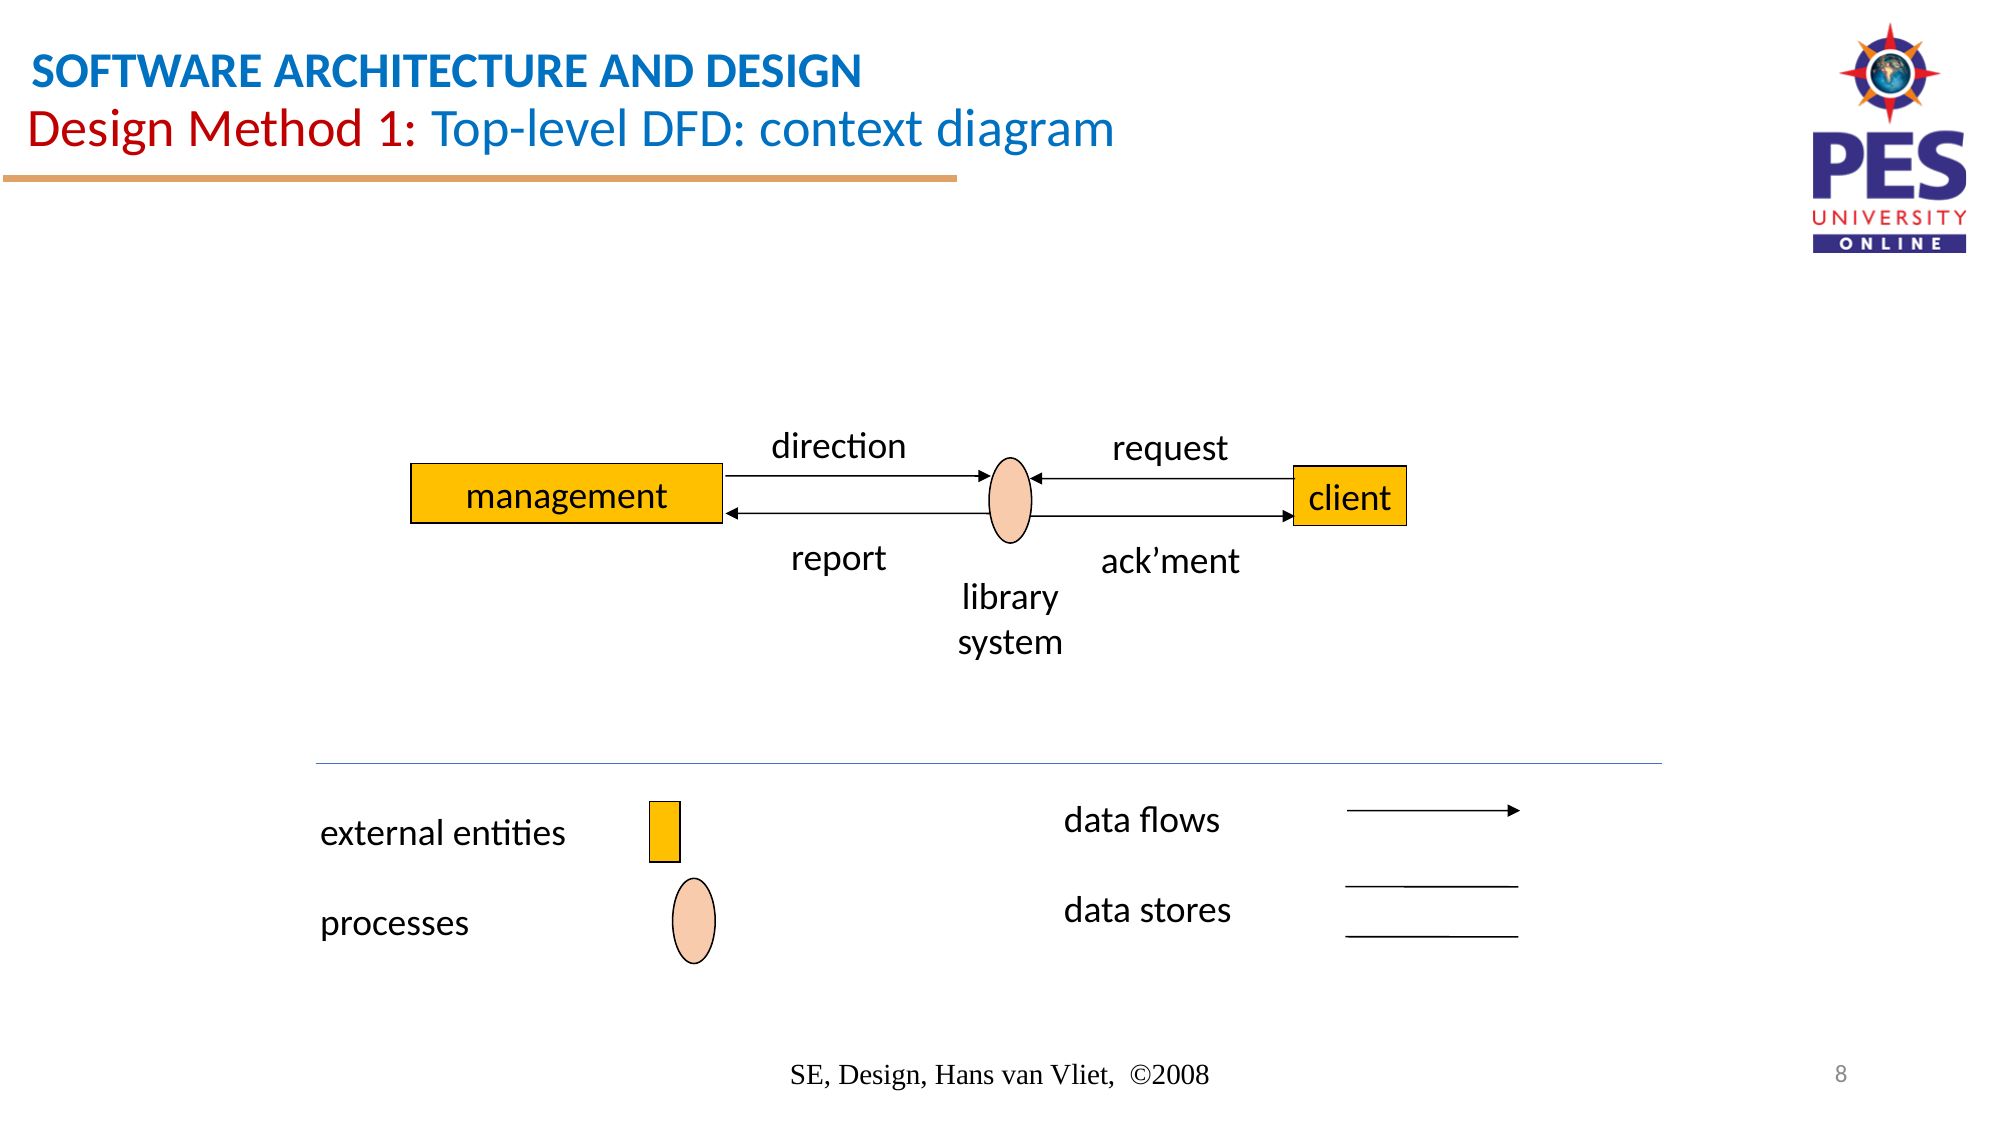

Design Method 1: Top-level DFD: context diagram
direction
request

library
system
management
client

report
ack’ment
data flows

data stores
external entities

processes

SE, Design, Hans van Vliet,  ©2008
8